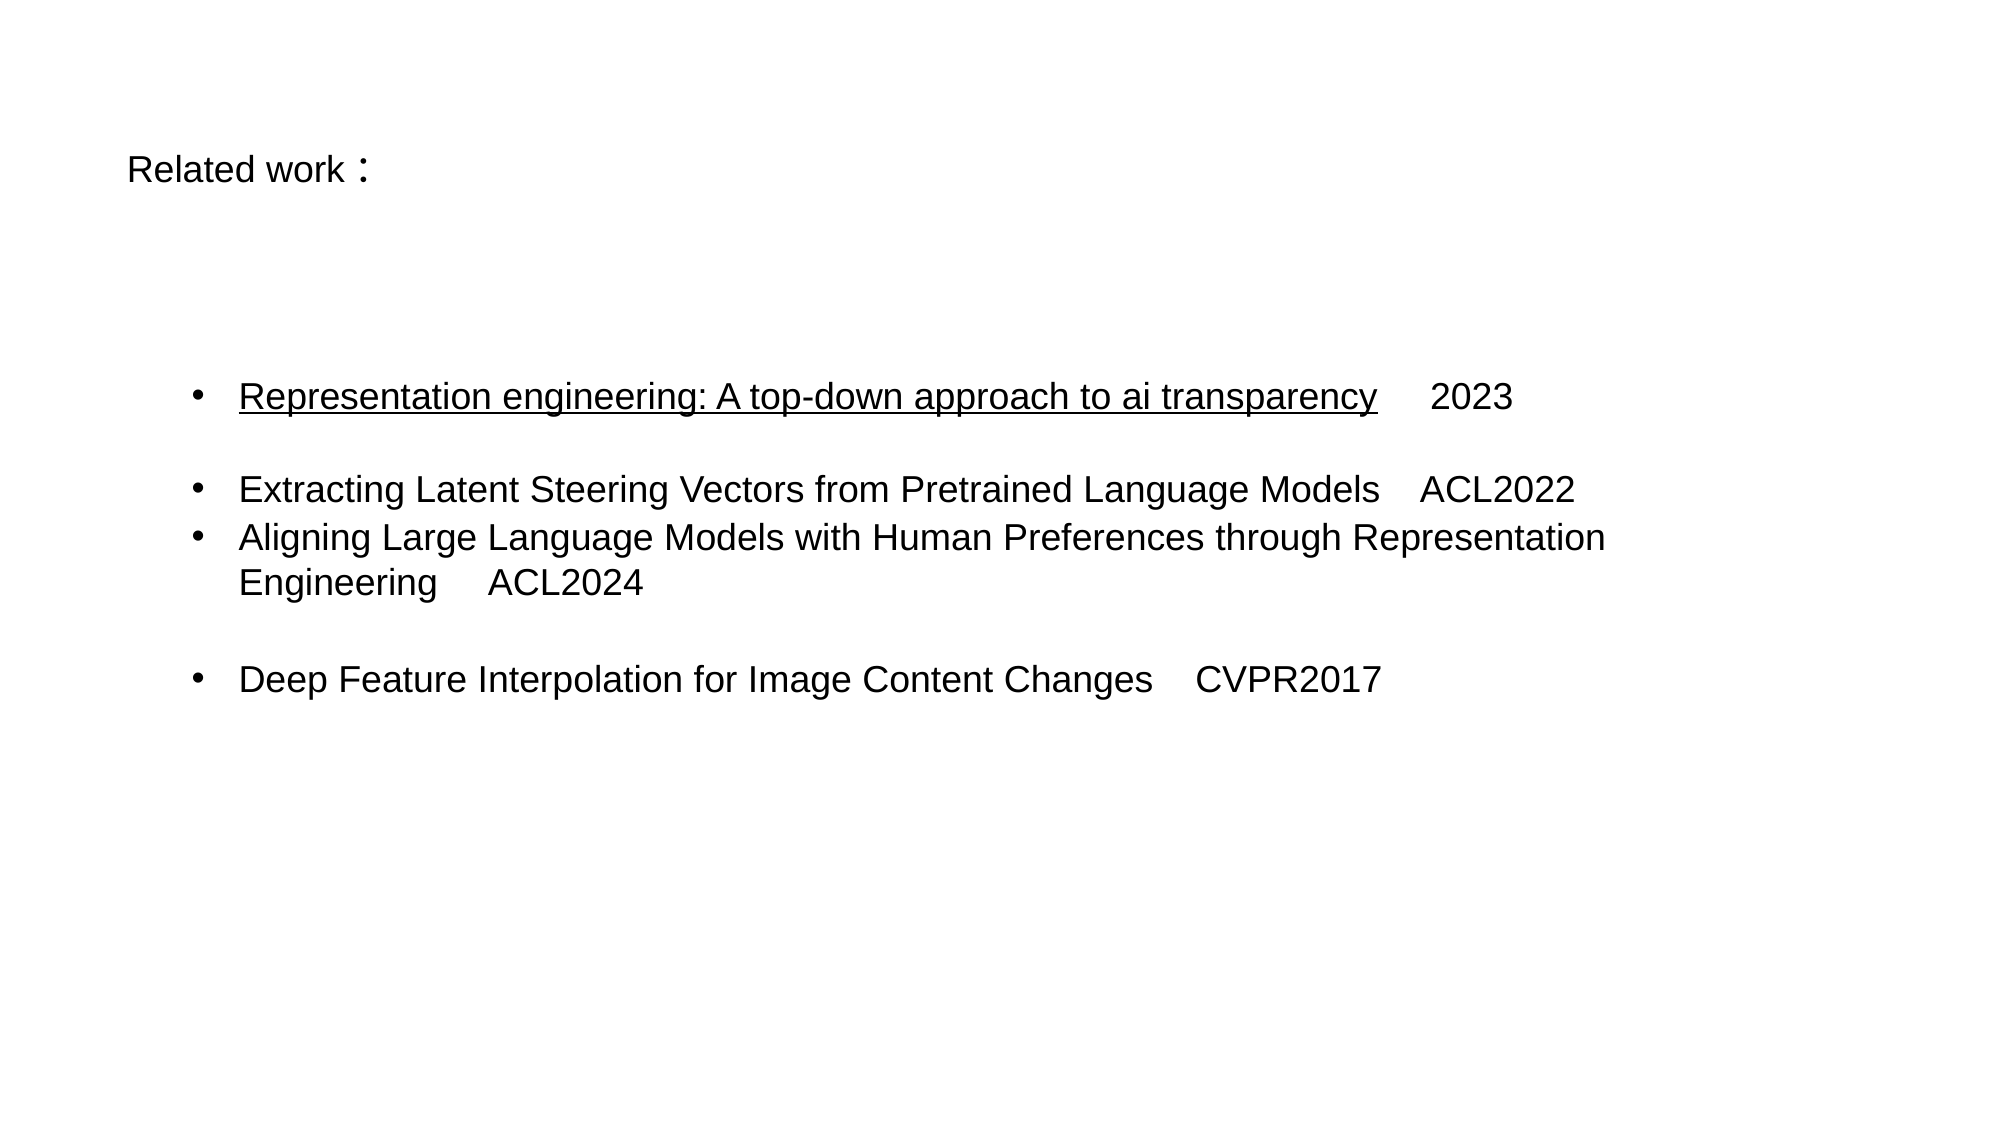

Related work：
Representation engineering: A top-down approach to ai transparency     2023
Extracting Latent Steering Vectors from Pretrained Language Models    ACL2022
Aligning Large Language Models with Human Preferences through Representation Engineering     ACL2024

Deep Feature Interpolation for Image Content Changes    CVPR2017